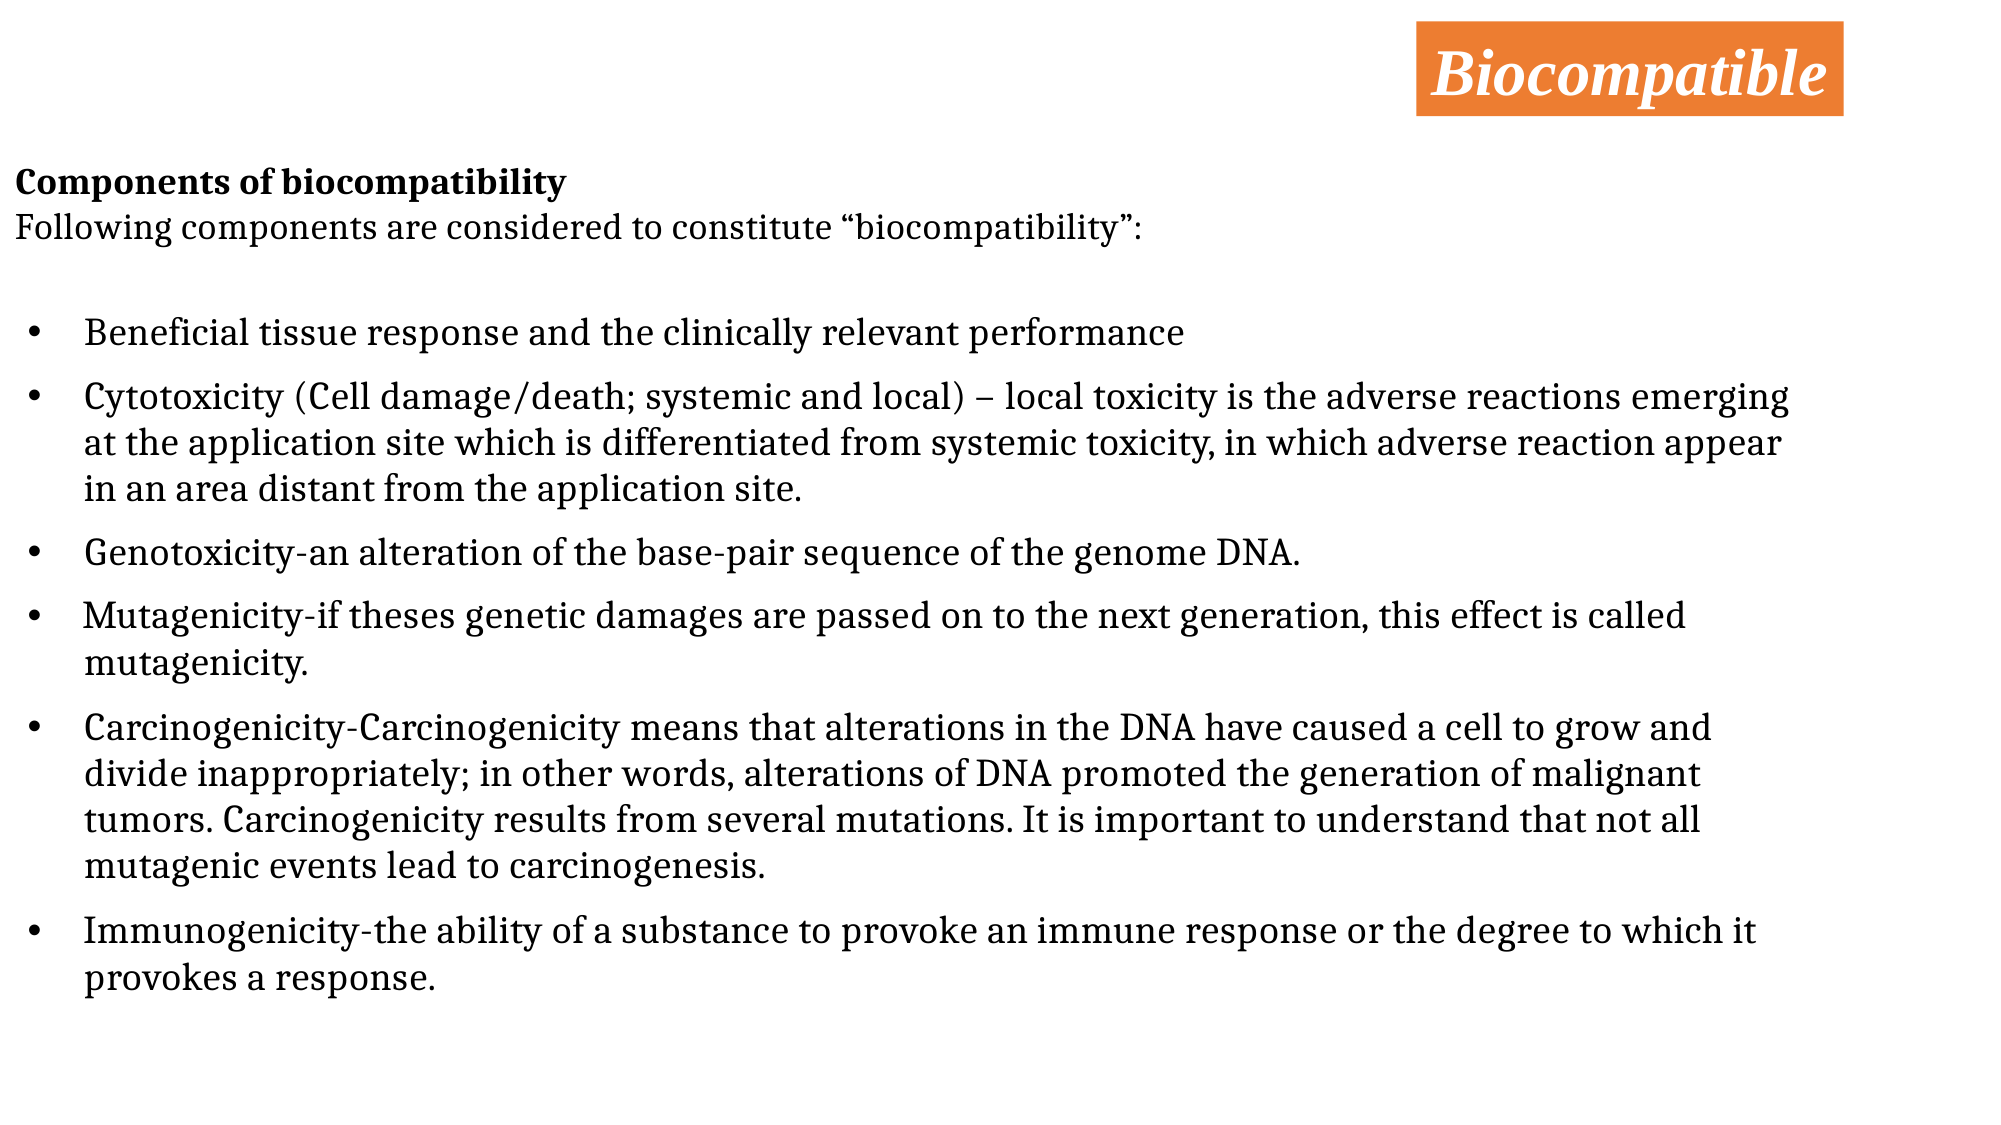

Biocompatible
Components of biocompatibility
Following components are considered to constitute “biocompatibility”:

| Beneficial tissue response and the clinically relevant performance |
| --- |
| Cytotoxicity (Cell damage/death; systemic and local) – local toxicity is the adverse reactions emerging at the application site which is differentiated from systemic toxicity, in which adverse reaction appear in an area distant from the application site. |
| Genotoxicity-an alteration of the base-pair sequence of the genome DNA. |
| Mutagenicity-if theses genetic damages are passed on to the next generation, this effect is called mutagenicity. |
| Carcinogenicity-Carcinogenicity means that alterations in the DNA have caused a cell to grow and divide inappropriately; in other words, alterations of DNA promoted the generation of malignant tumors. Carcinogenicity results from several mutations. It is important to understand that not all mutagenic events lead to carcinogenesis. |
| Immunogenicity-the ability of a substance to provoke an immune response or the degree to which it provokes a response. |